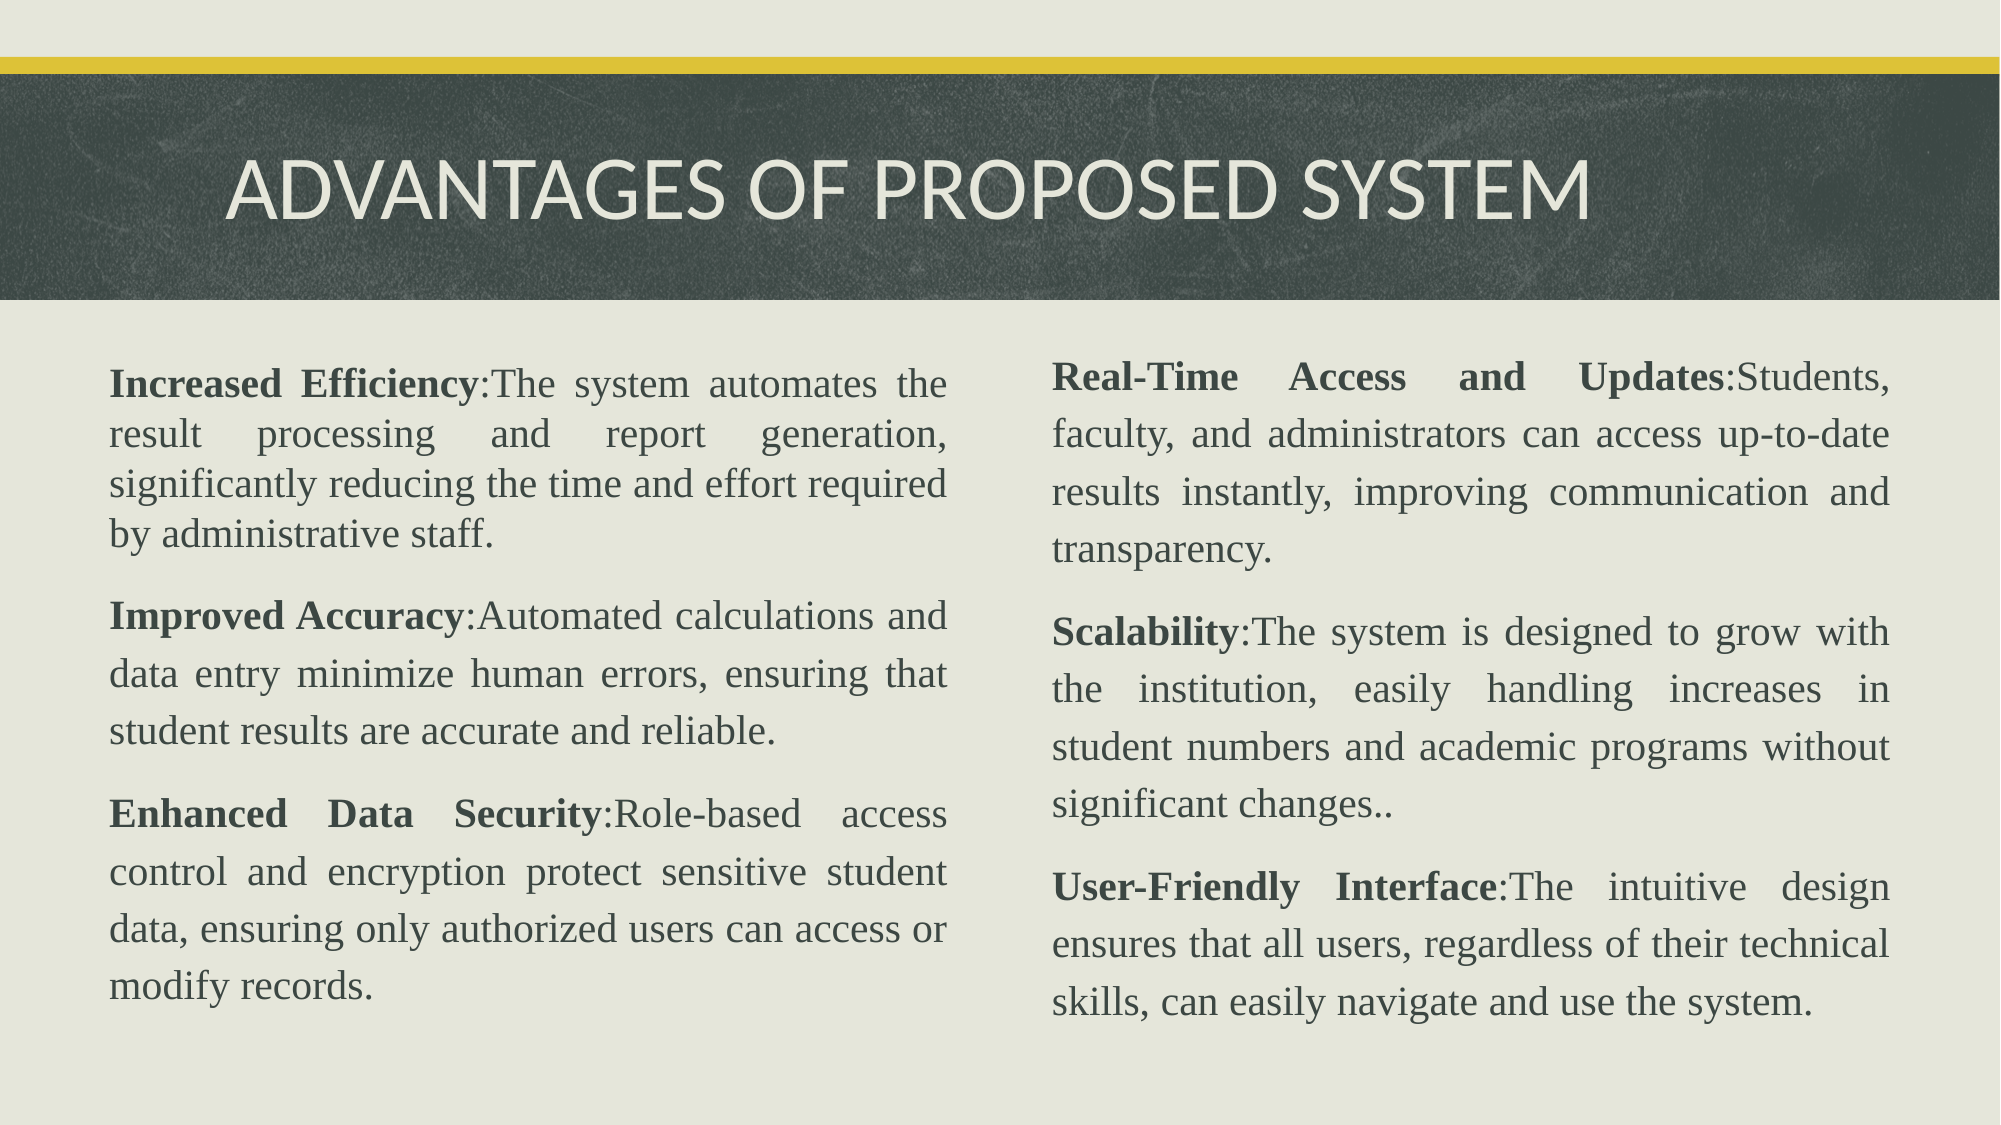

# ADVANTAGES OF PROPOSED SYSTEM
Real-Time Access and Updates:Students, faculty, and administrators can access up-to-date results instantly, improving communication and transparency.
Scalability:The system is designed to grow with the institution, easily handling increases in student numbers and academic programs without significant changes..
User-Friendly Interface:The intuitive design ensures that all users, regardless of their technical skills, can easily navigate and use the system.
Increased Efficiency:The system automates the result processing and report generation, significantly reducing the time and effort required by administrative staff.
Improved Accuracy:Automated calculations and data entry minimize human errors, ensuring that student results are accurate and reliable.
Enhanced Data Security:Role-based access control and encryption protect sensitive student data, ensuring only authorized users can access or modify records.